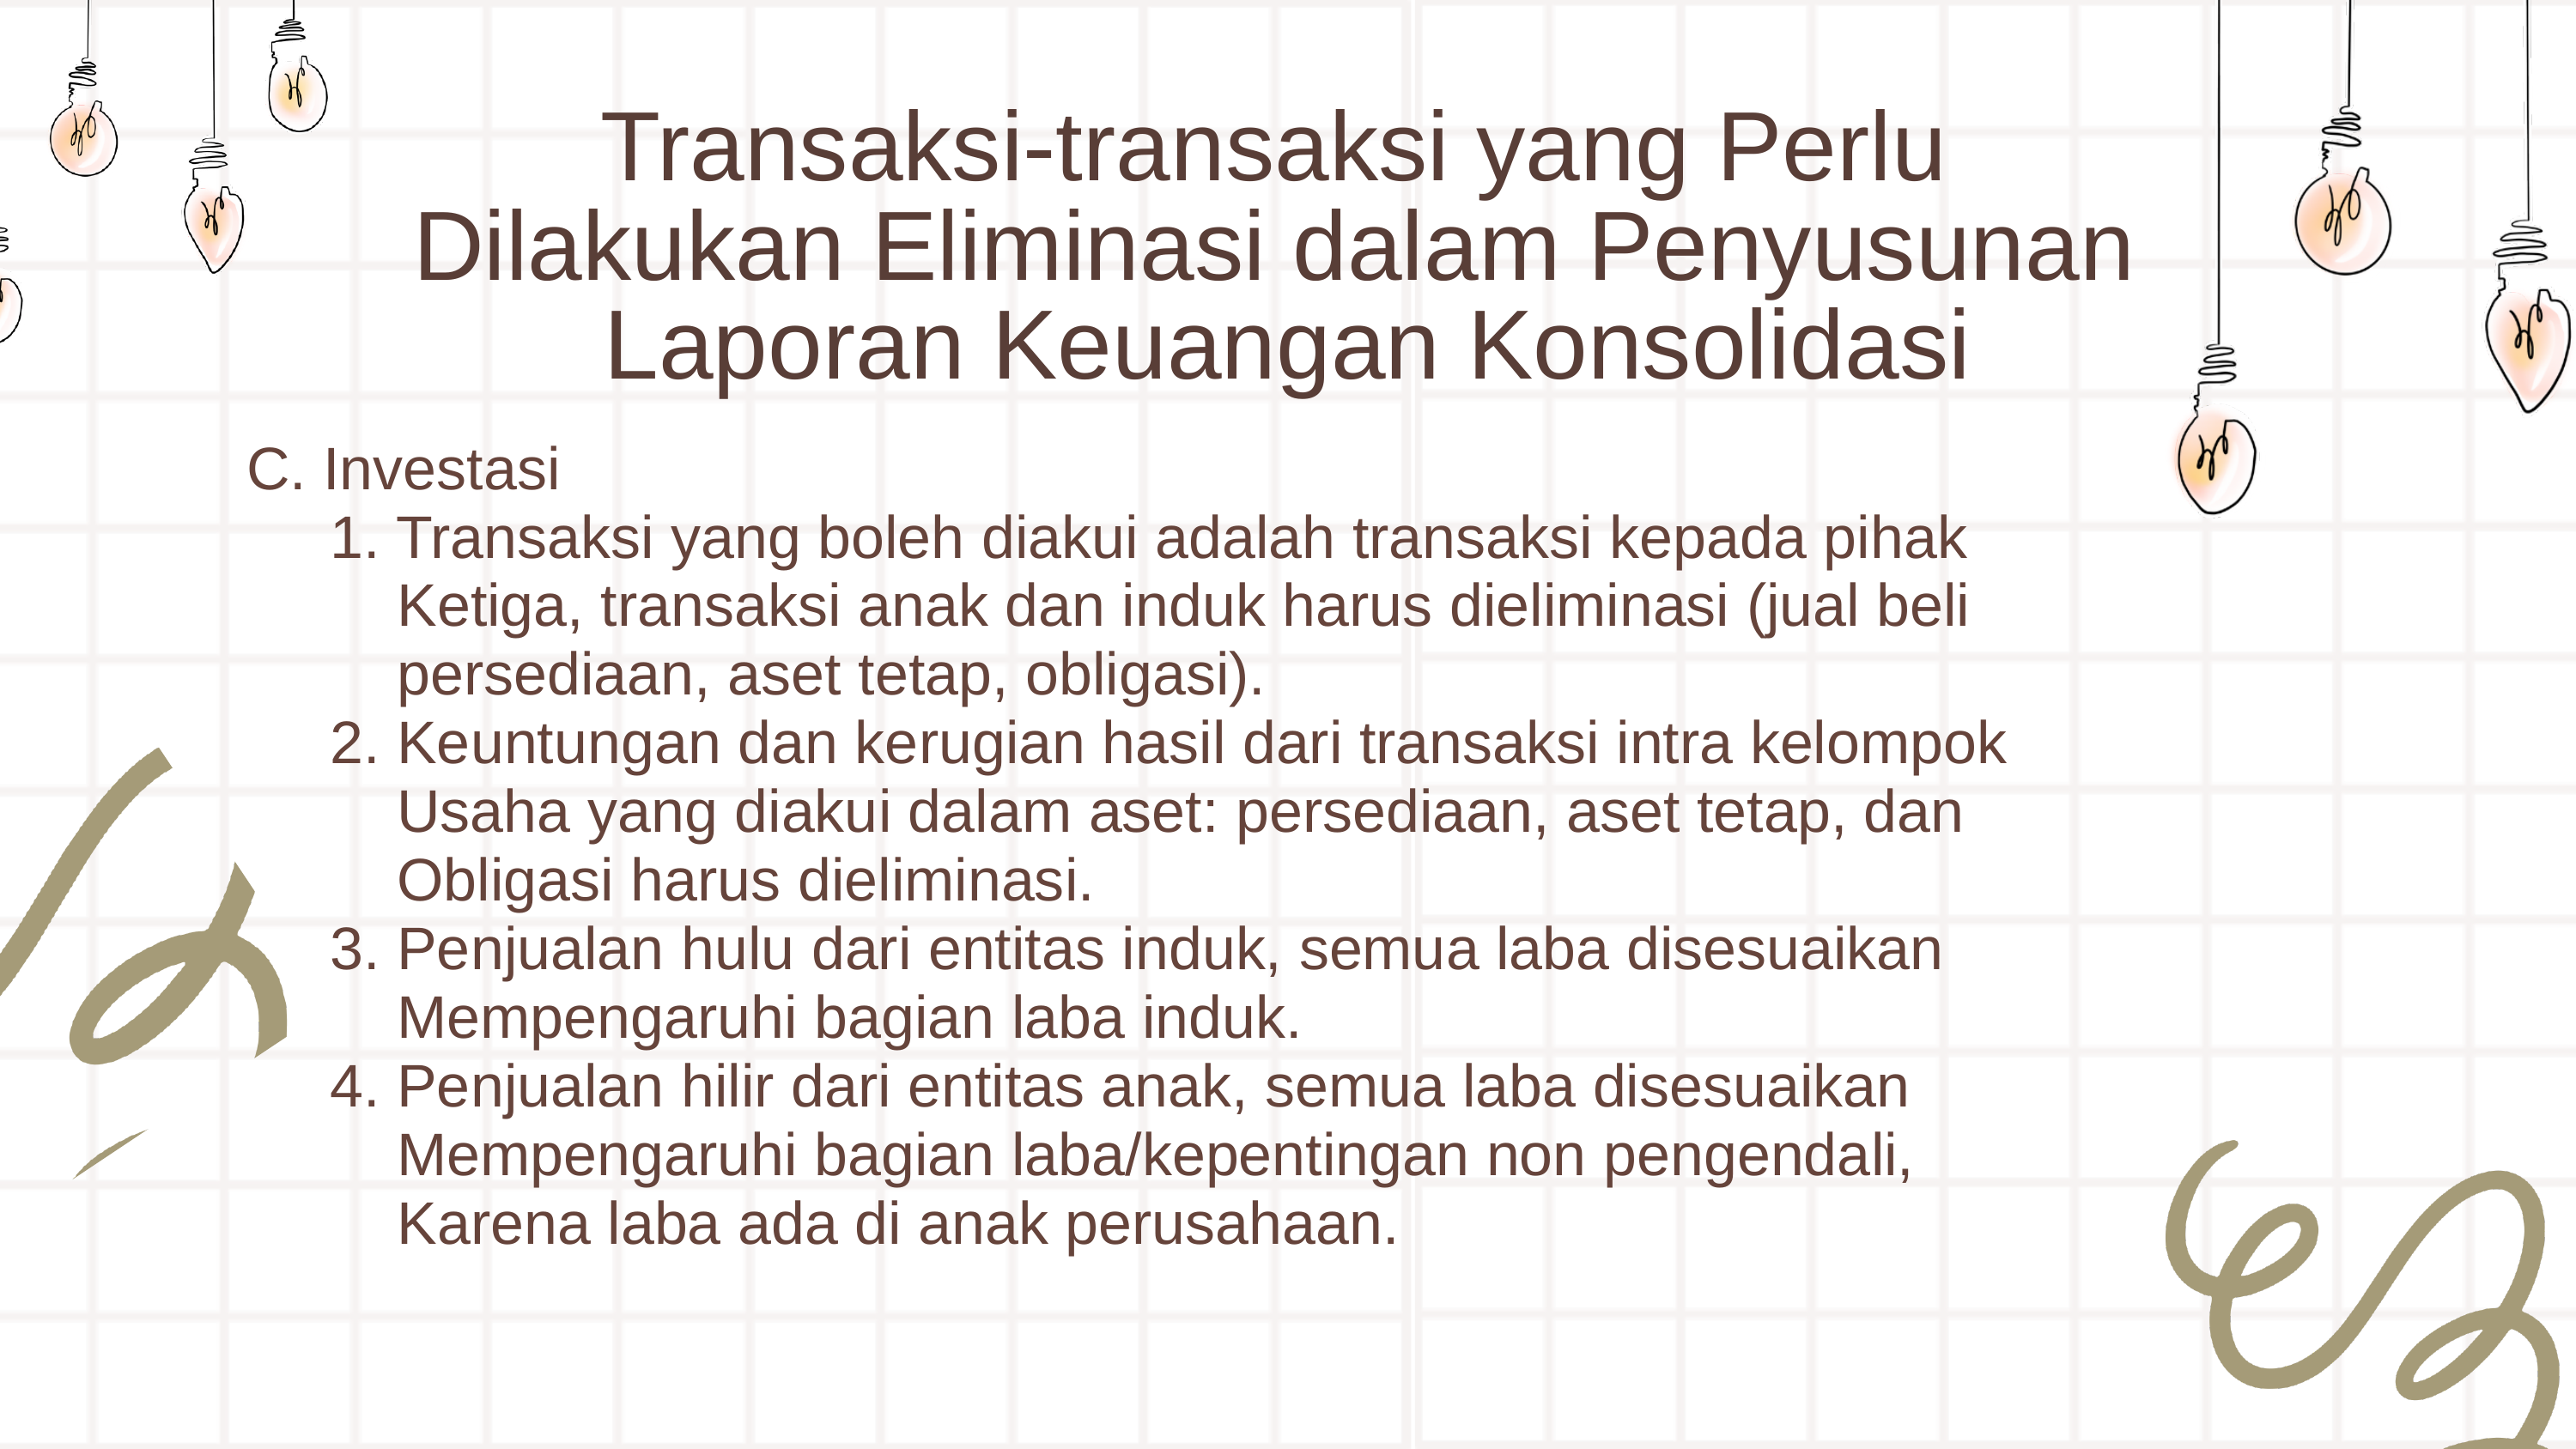

Transaksi-transaksi yang Perlu
Dilakukan Eliminasi dalam Penyusunan
Laporan Keuangan Konsolidasi

    C. Investasi
         1. Transaksi yang boleh diakui adalah transaksi kepada pihak
             Ketiga, transaksi anak dan induk harus dieliminasi (jual beli
             persediaan, aset tetap, obligasi).
         2. Keuntungan dan kerugian hasil dari transaksi intra kelompok
             Usaha yang diakui dalam aset: persediaan, aset tetap, dan
             Obligasi harus dieliminasi.
         3. Penjualan hulu dari entitas induk, semua laba disesuaikan
             Mempengaruhi bagian laba induk.
         4. Penjualan hilir dari entitas anak, semua laba disesuaikan
             Mempengaruhi bagian laba/kepentingan non pengendali,
             Karena laba ada di anak perusahaan.